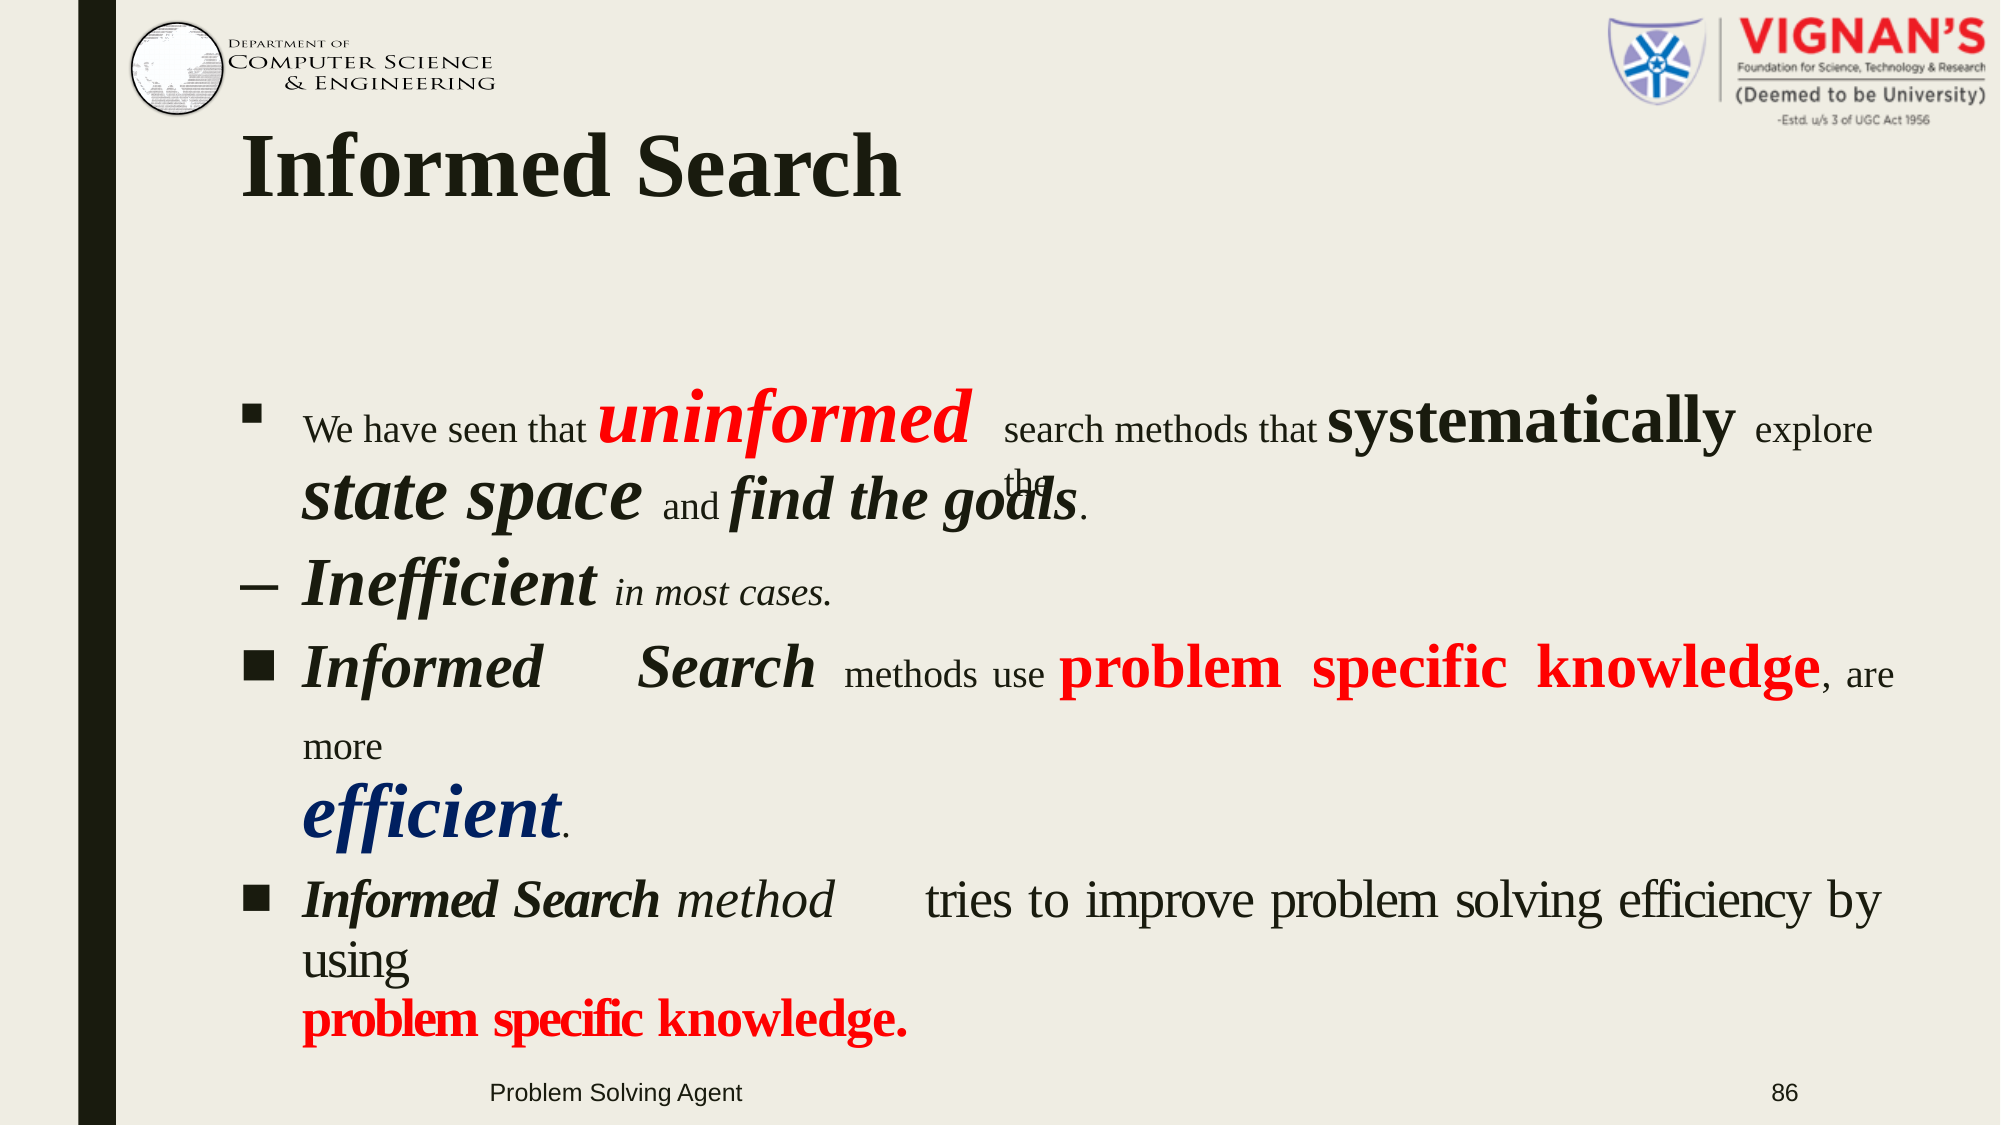

# Informed Search
We have seen that uninformed
search methods that systematically explore the
state space and find the goals.
– Inefficient in most cases.
Informed	Search	methods use problem	specific	knowledge, are more
efficient.
Informed Search method	tries to improve problem solving efficiency by using
problem specific knowledge.
Problem Solving Agent
86